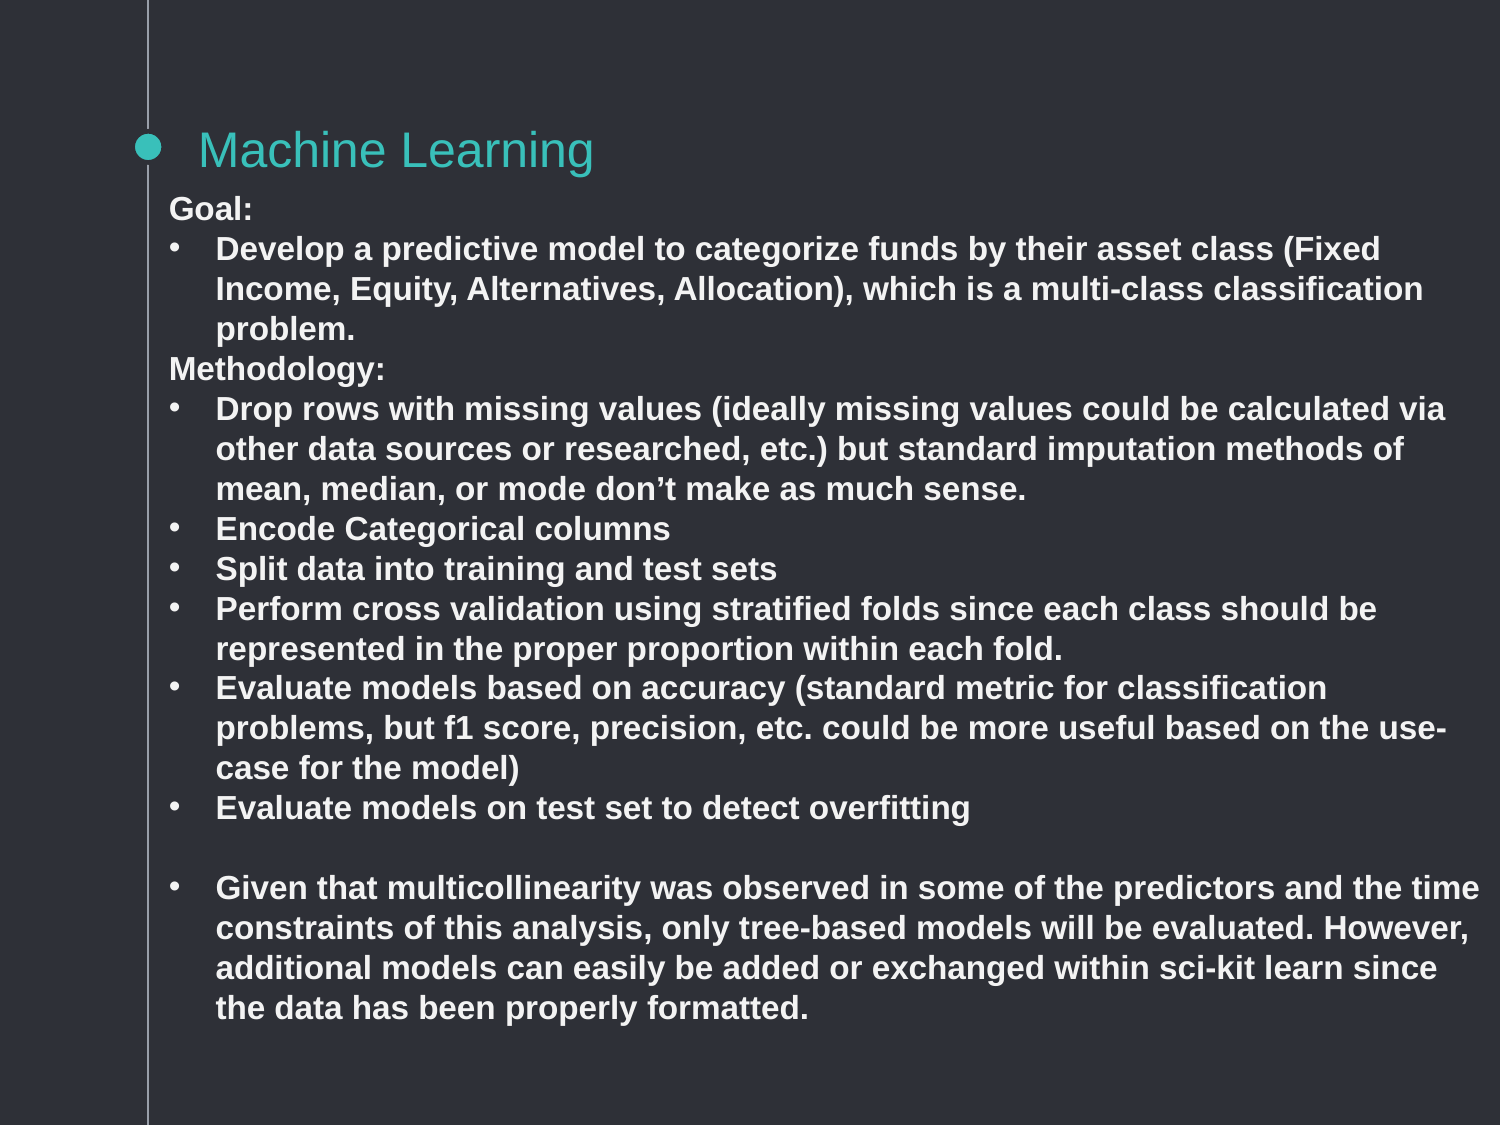

# Machine Learning

Goal:
Develop a predictive model to categorize funds by their asset class (Fixed Income, Equity, Alternatives, Allocation), which is a multi-class classification problem.
Methodology:
Drop rows with missing values (ideally missing values could be calculated via other data sources or researched, etc.) but standard imputation methods of mean, median, or mode don’t make as much sense.
Encode Categorical columns
Split data into training and test sets
Perform cross validation using stratified folds since each class should be represented in the proper proportion within each fold.
Evaluate models based on accuracy (standard metric for classification problems, but f1 score, precision, etc. could be more useful based on the use-case for the model)
Evaluate models on test set to detect overfitting

Given that multicollinearity was observed in some of the predictors and the time constraints of this analysis, only tree-based models will be evaluated. However, additional models can easily be added or exchanged within sci-kit learn since the data has been properly formatted.